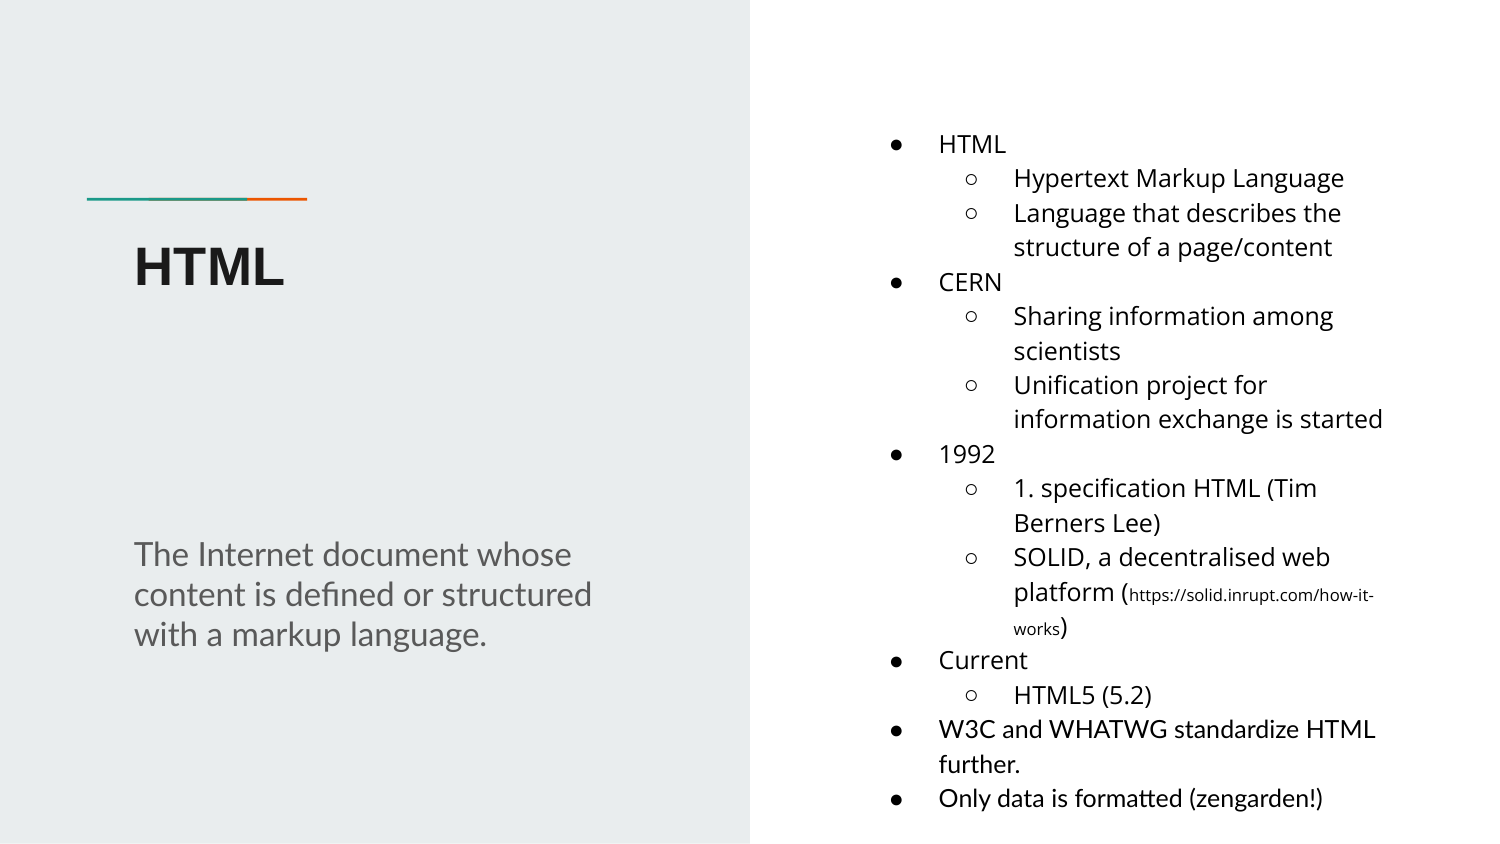

HTML
Hypertext Markup Language
Language that describes the structure of a page/content
CERN
Sharing information among scientists
Unification project for information exchange is started
1992
1. specification HTML (Tim Berners Lee)
SOLID, a decentralised web platform (https://solid.inrupt.com/how-it-works)
Current
HTML5 (5.2)
W3C and WHATWG standardize HTML further.
Only data is formatted (zengarden!)
# HTML
The Internet document whose content is defined or structured with a markup language.